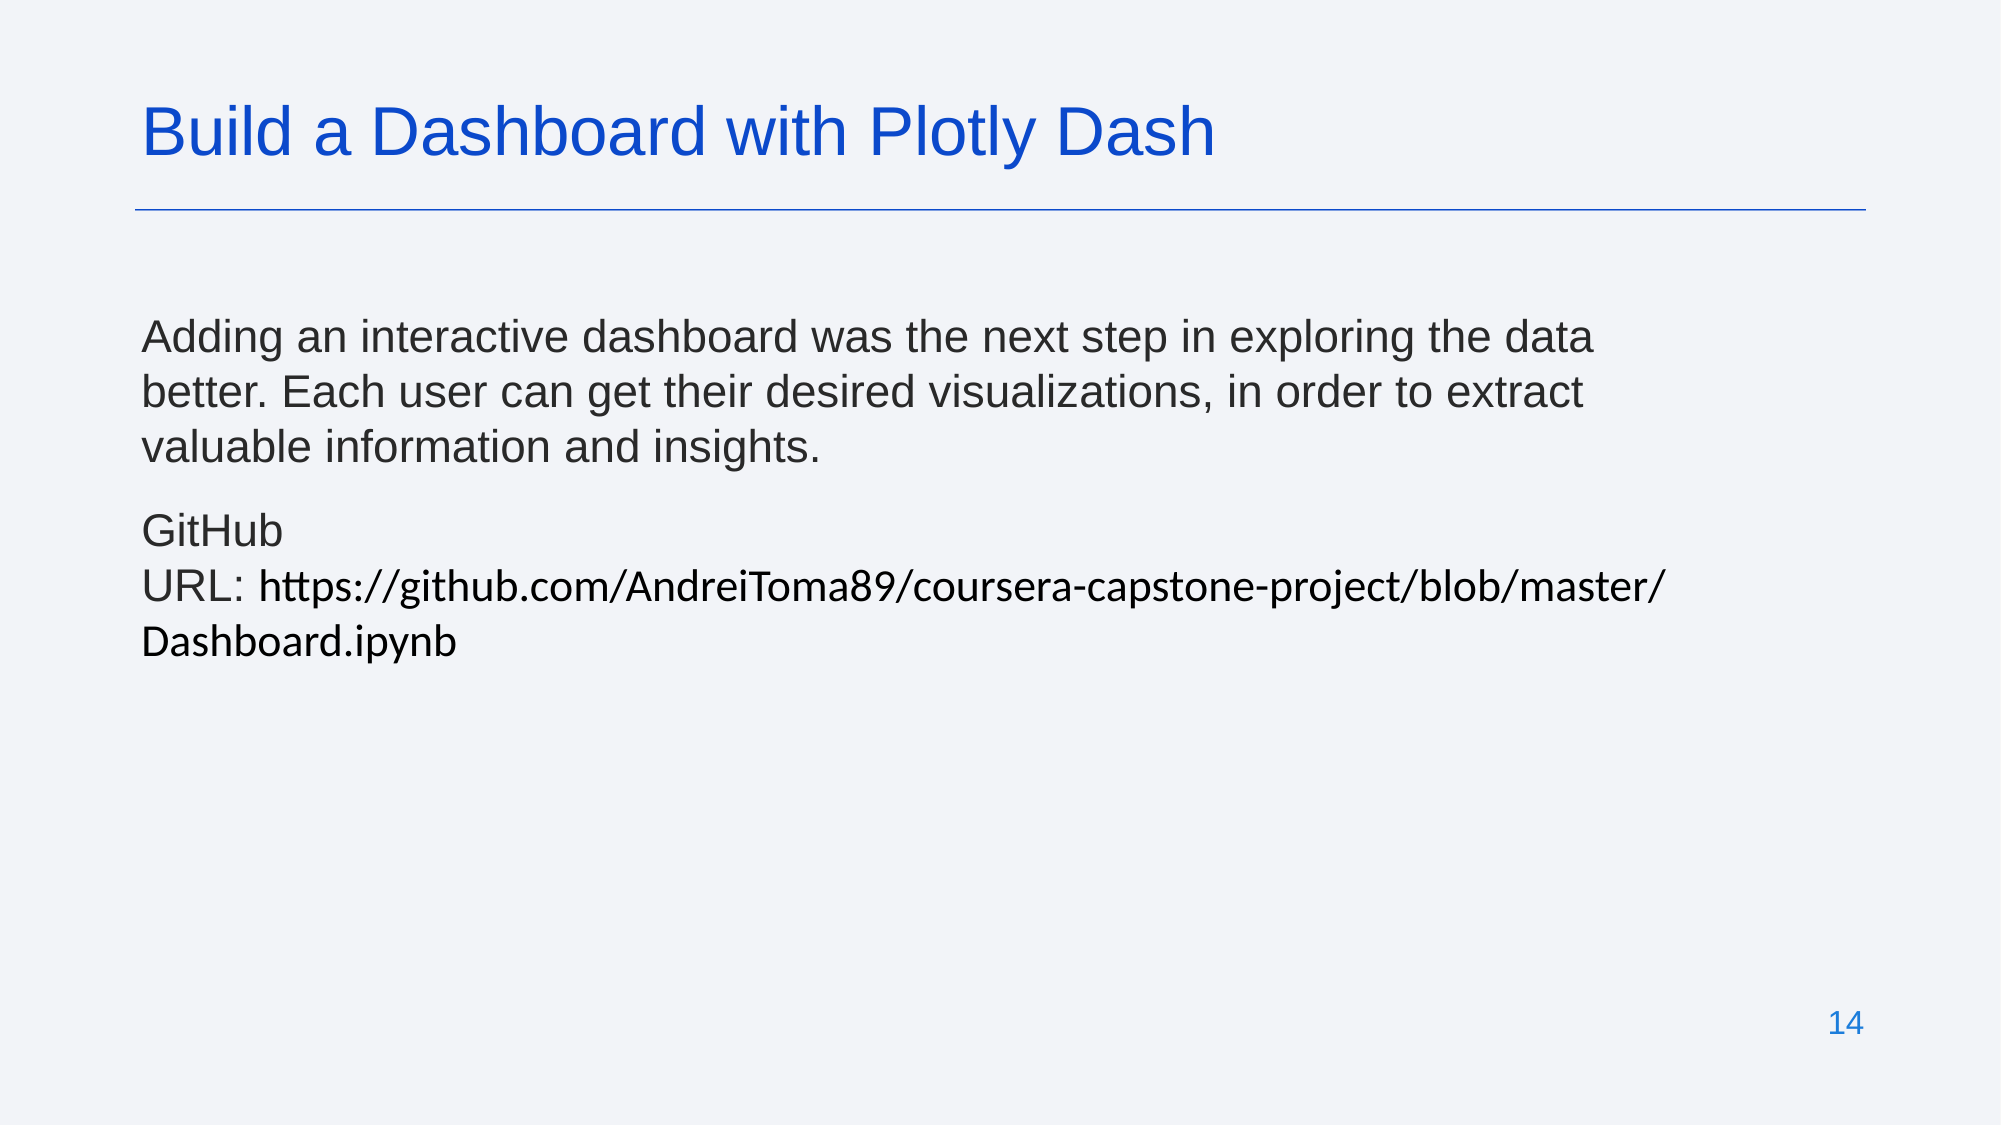

Build a Dashboard with Plotly Dash
Adding an interactive dashboard was the next step in exploring the data better. Each user can get their desired visualizations, in order to extract valuable information and insights.
GitHub URL: https://github.com/AndreiToma89/coursera-capstone-project/blob/master/Dashboard.ipynb

14